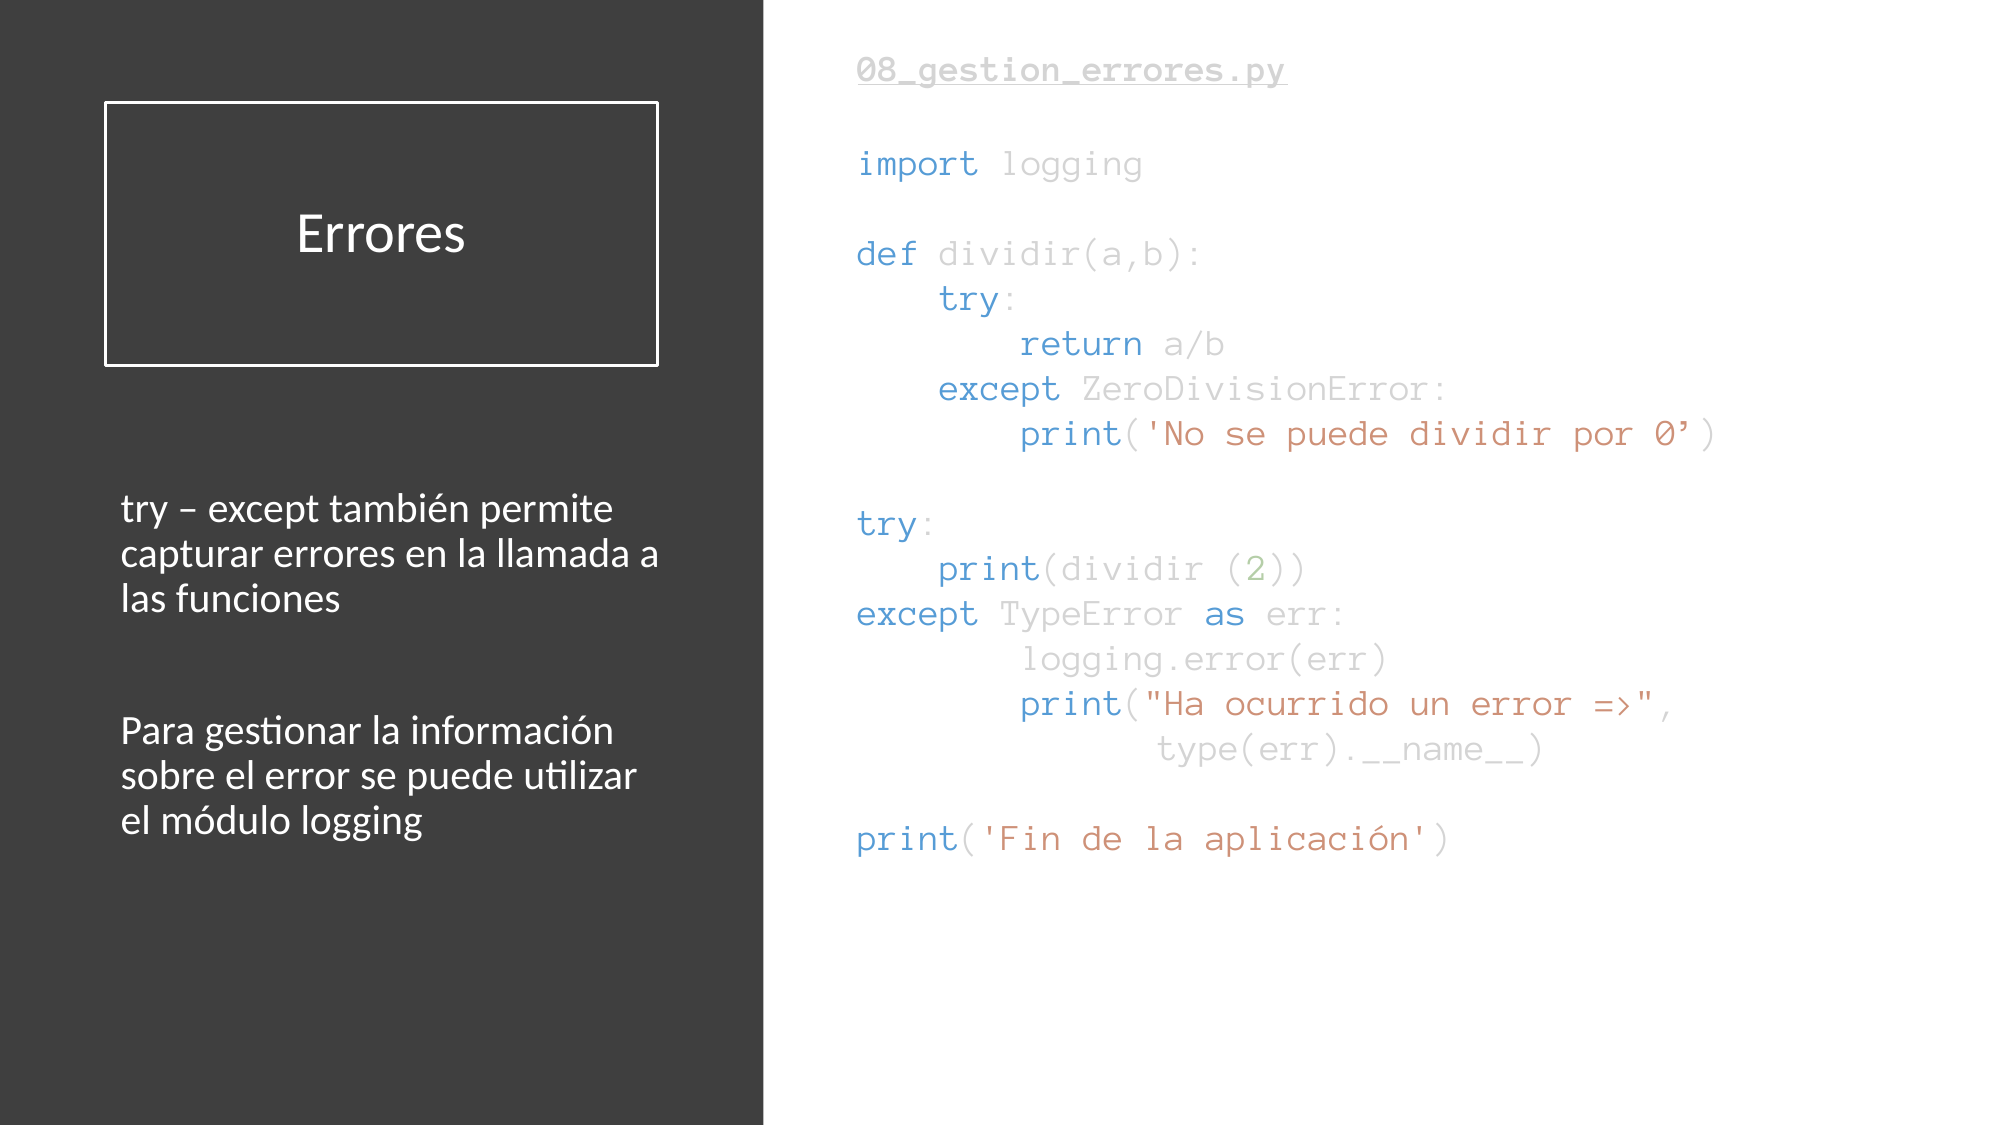

08_gestion_errores.py

# Errores
import logging
def dividir(a,b):
    try:
        return a/b
    except ZeroDivisionError:
        print('No se puede dividir por 0’)

try:
    print(dividir (2))
except TypeError as err:
        logging.error(err)
        print("Ha ocurrido un error =>",
		type(err).__name__)
print('Fin de la aplicación')
try – except también permite capturar errores en la llamada a las funciones

Para gestionar la información sobre el error se puede utilizar el módulo logging
ERROR:root:dividir() missing 1 required positional argument: 'b'
Ha ocurrido un error => TypeError
Fin de la aplicación